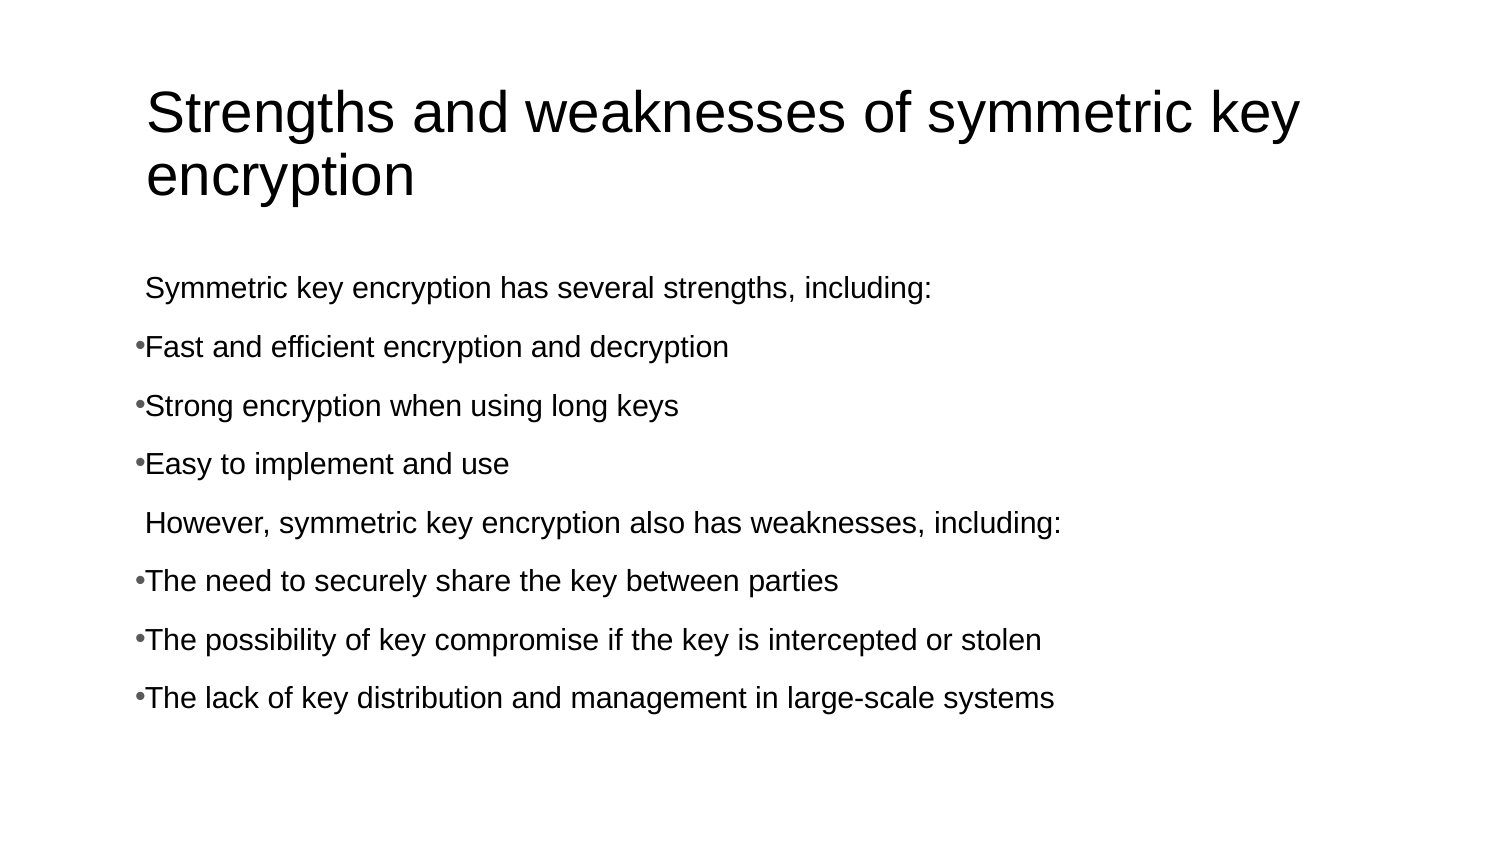

# Strengths and weaknesses of symmetric key encryption
Symmetric key encryption has several strengths, including:
Fast and efficient encryption and decryption
Strong encryption when using long keys
Easy to implement and use
However, symmetric key encryption also has weaknesses, including:
The need to securely share the key between parties
The possibility of key compromise if the key is intercepted or stolen
The lack of key distribution and management in large-scale systems